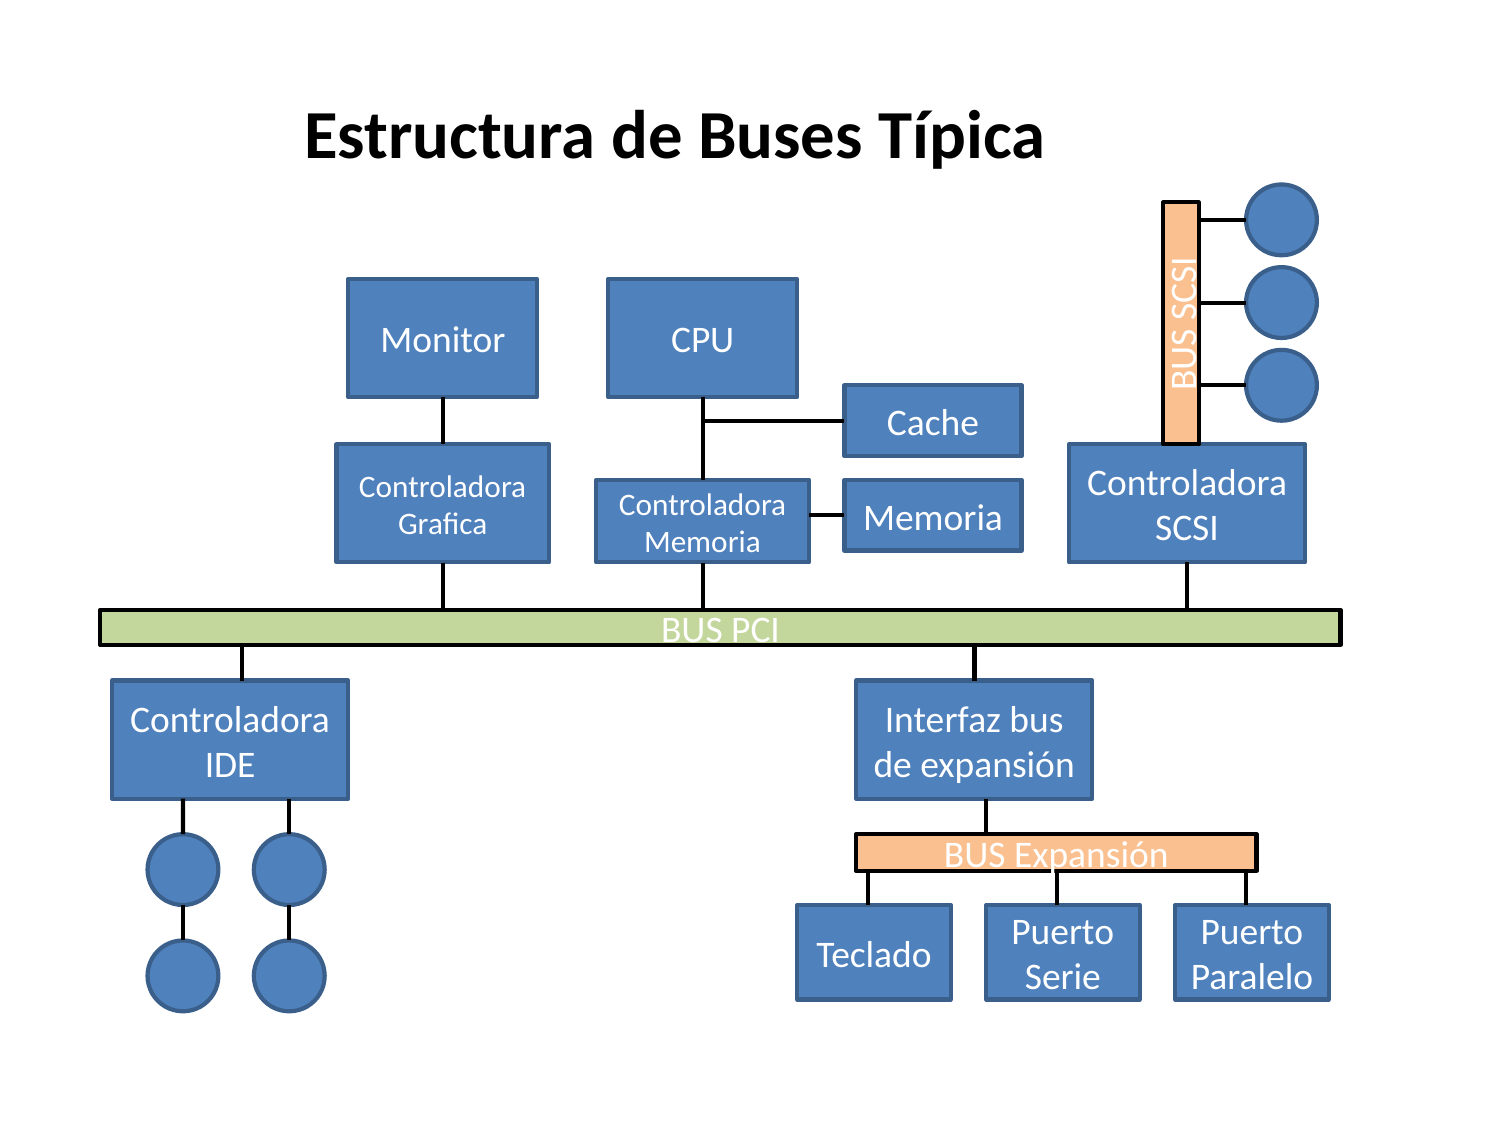

# Estructura de Buses Típica

Monitor
CPU
BUS SCSI

Cache
Controladora Grafica
Controladora
SCSI
Controladora
Memoria
Memoria
BUS PCI
Controladora IDE
Interfaz bus de expansión

BUS Expansión
Teclado
Puerto Serie
Puerto Paralelo